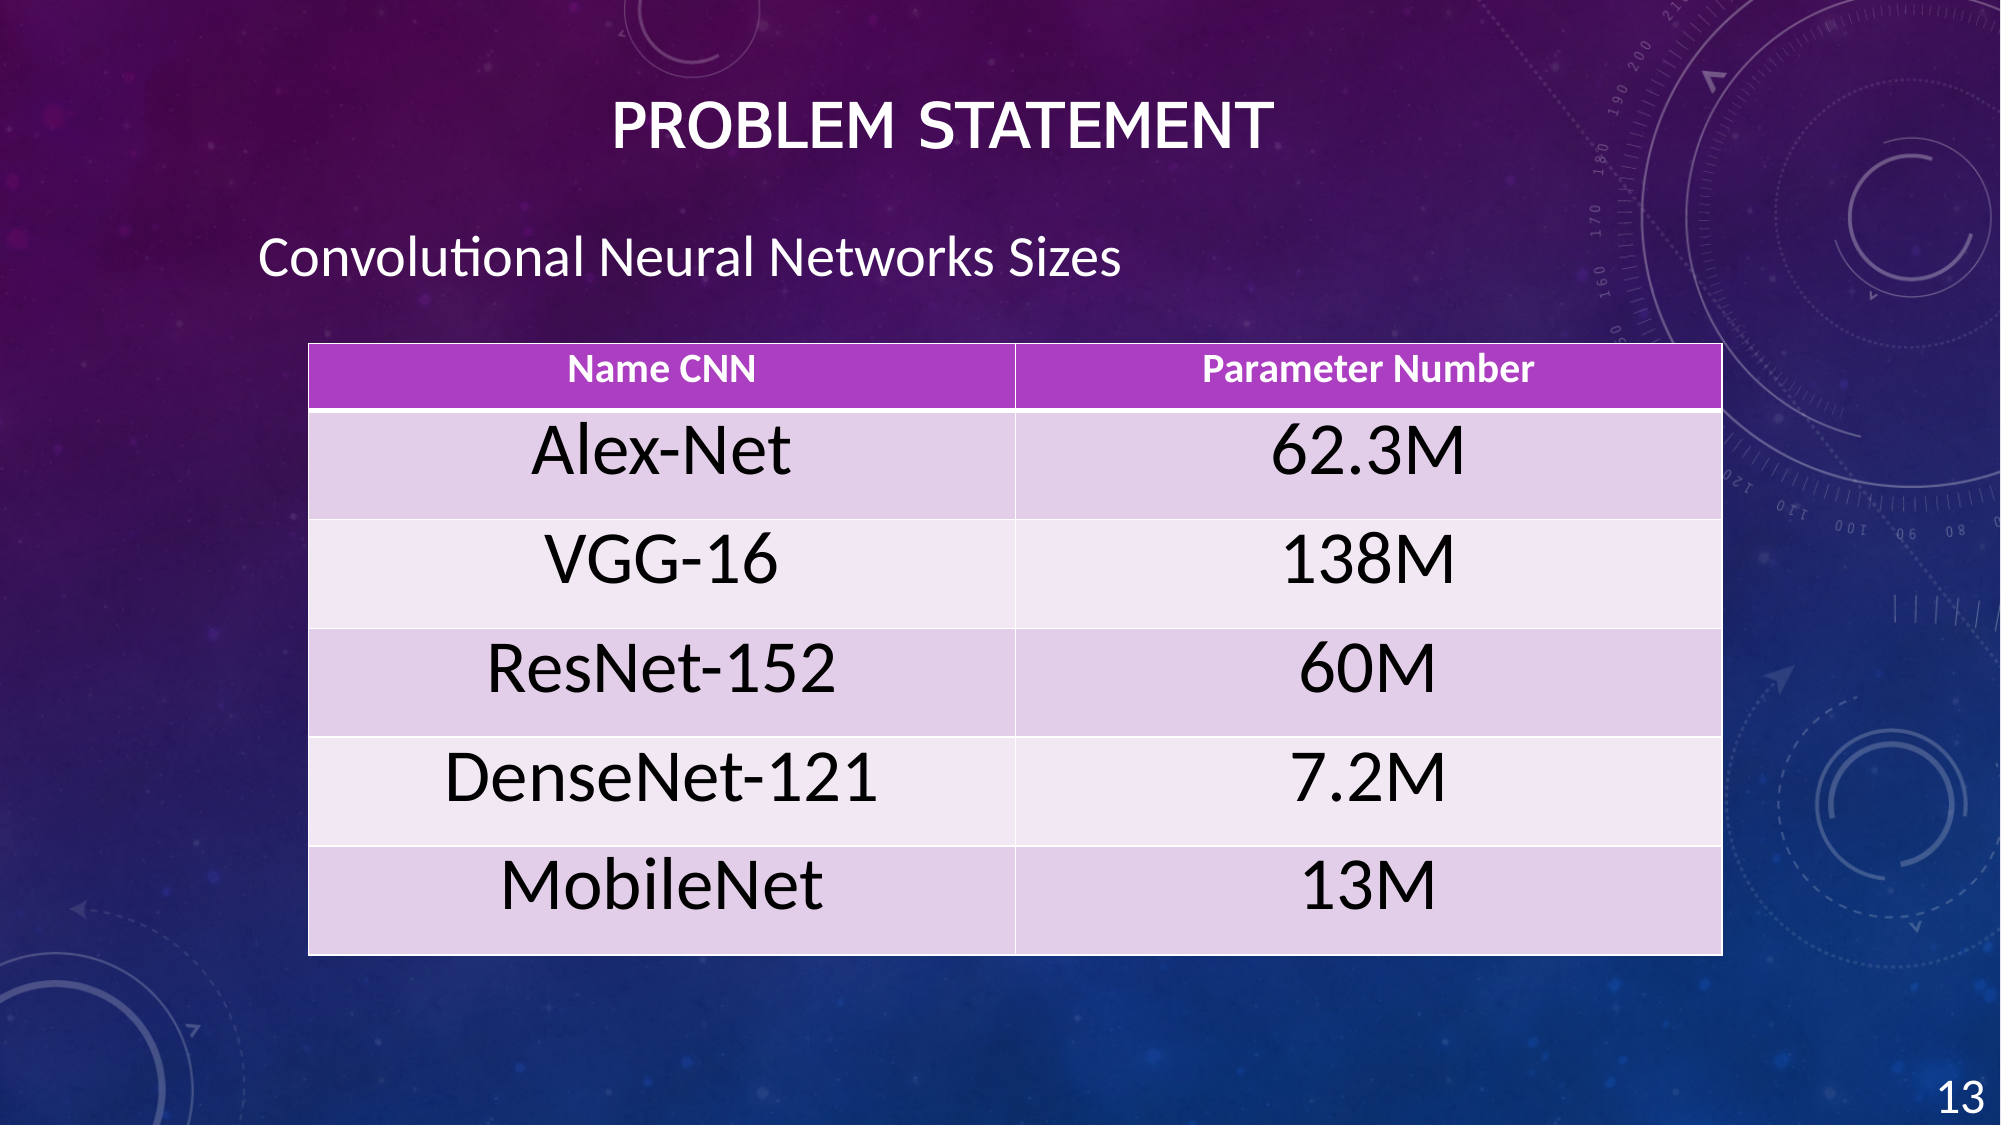

Problem Statement
Convolutional Neural Networks Sizes
| Name CNN | Parameter Number |
| --- | --- |
| Alex-Net | 62.3M |
| VGG-16 | 138M |
| ResNet-152 | 60M |
| DenseNet-121 | 7.2M |
| MobileNet | 13M |
13